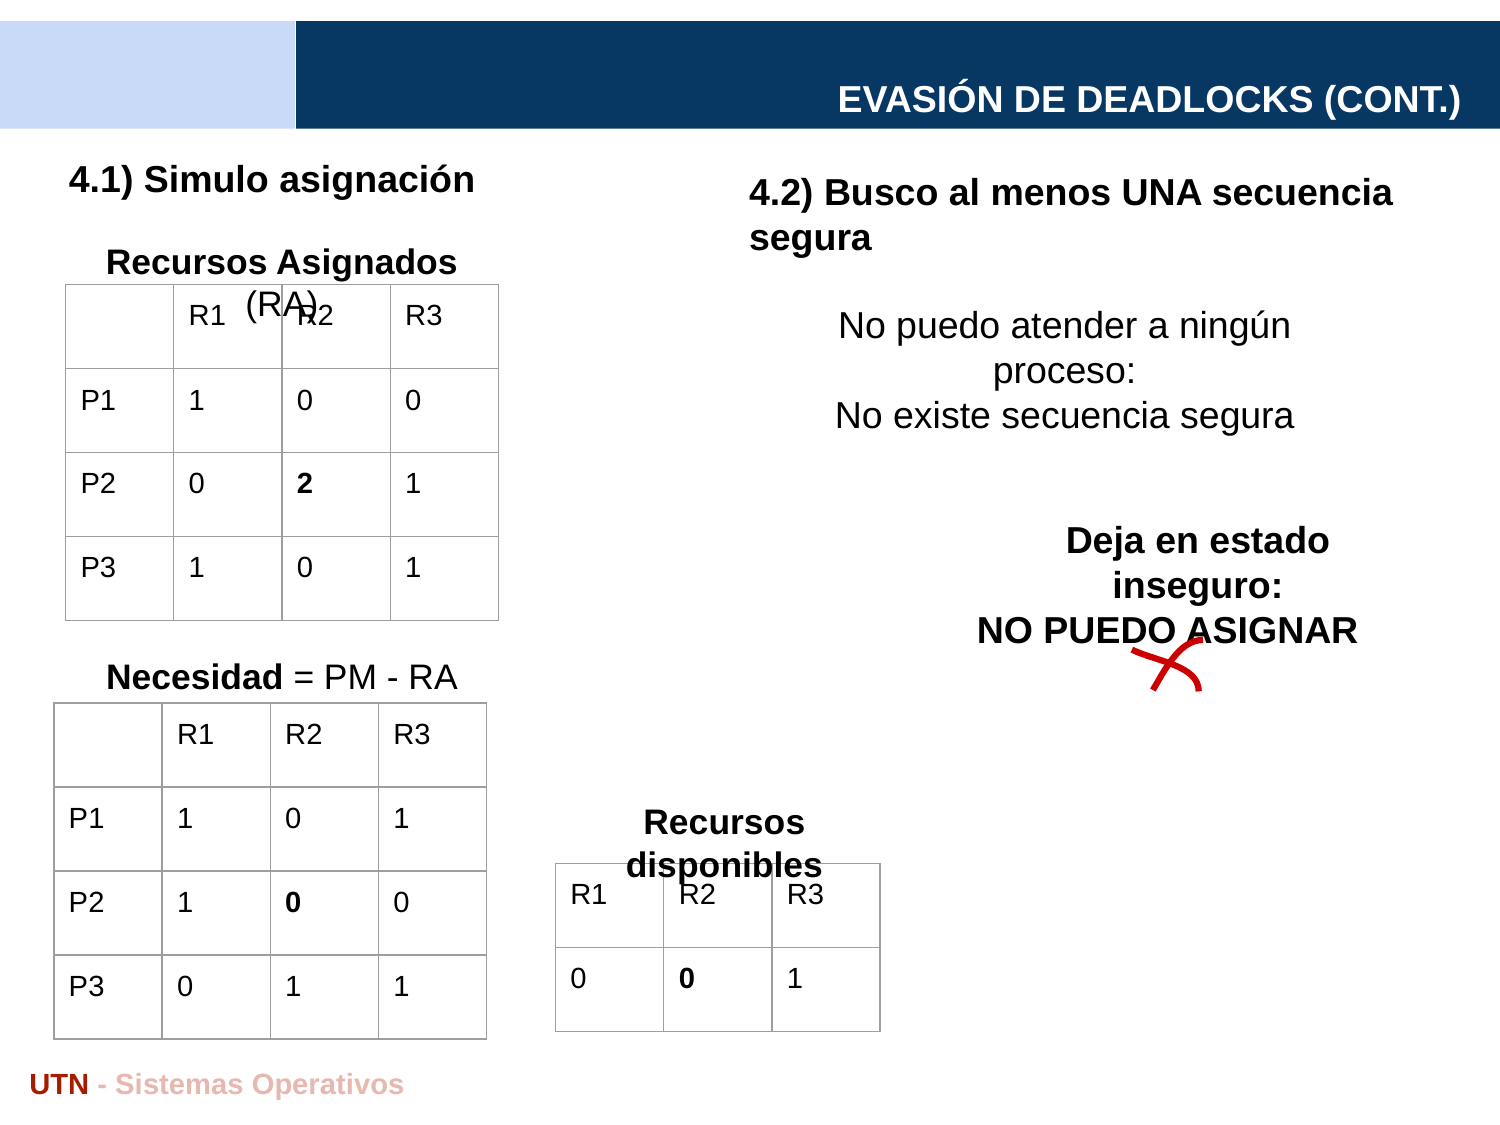

# EVASIÓN DE DEADLOCKS (CONT.)
4.1) Simulo asignación
4.2) Busco al menos UNA secuencia segura
Recursos Asignados (RA)
|  | R1 | R2 | R3 |
| --- | --- | --- | --- |
| P1 | 1 | 0 | 0 |
| P2 | 0 | 2 | 1 |
| P3 | 1 | 0 | 1 |
No puedo atender a ningún proceso:
No existe secuencia segura
Deja en estado inseguro:
NO PUEDO ASIGNAR

Necesidad = PM - RA
|  | R1 | R2 | R3 |
| --- | --- | --- | --- |
| P1 | 1 | 0 | 1 |
| P2 | 1 | 0 | 0 |
| P3 | 0 | 1 | 1 |
Recursos disponibles
| R1 | R2 | R3 |
| --- | --- | --- |
| 0 | 0 | 1 |
UTN - Sistemas Operativos